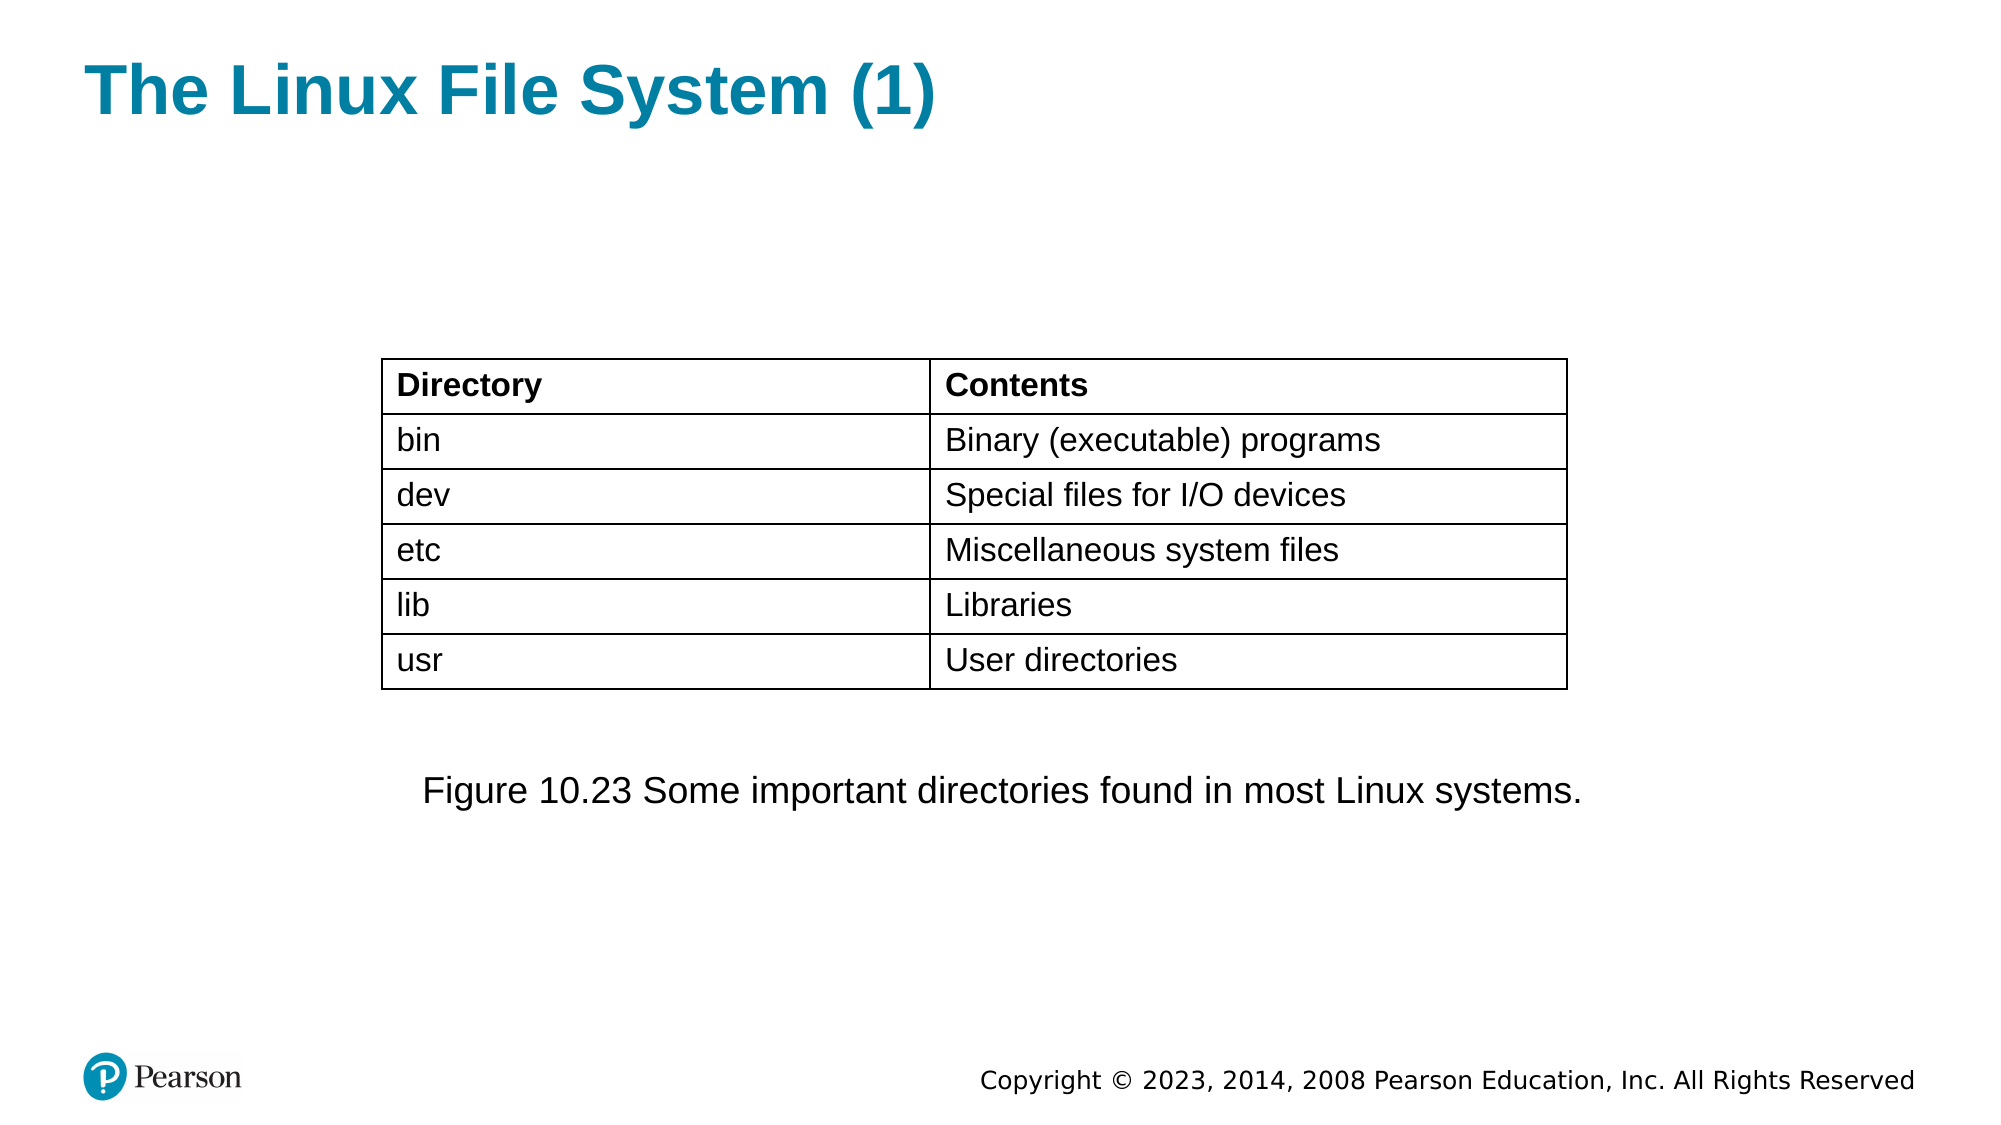

# The Linux File System (1)
| Directory | Contents |
| --- | --- |
| bin | Binary (executable) programs |
| dev | Special files for I/O devices |
| etc | Miscellaneous system files |
| lib | Libraries |
| usr | User directories |
Figure 10.23 Some important directories found in most Linux systems.